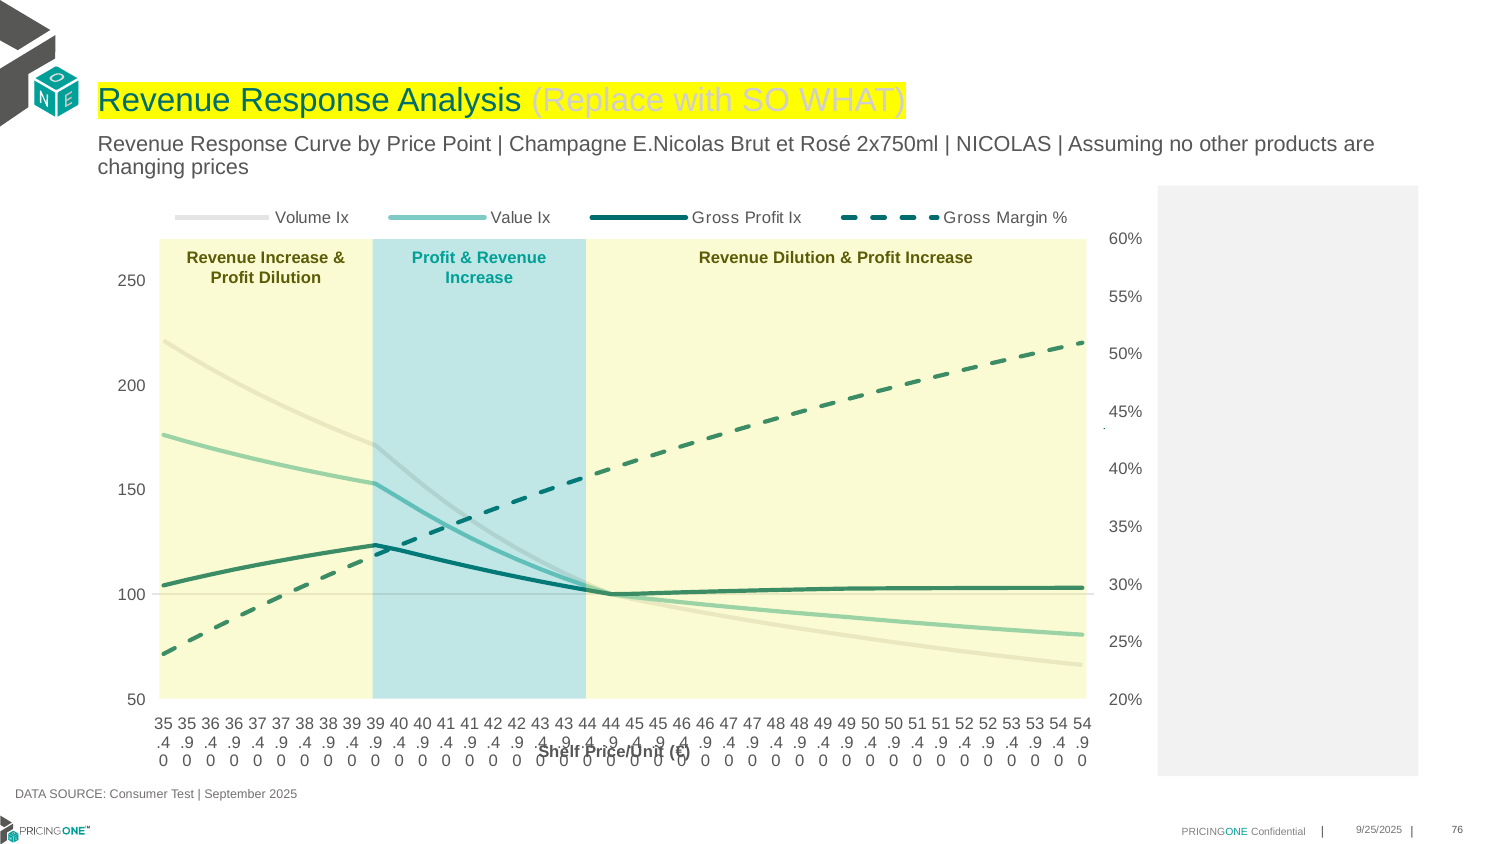

# Revenue Response Analysis (Replace with SO WHAT)

Revenue Response Curve by Price Point | Champagne E.Nicolas Brut et Rosé 2x750ml | NICOLAS | Assuming no other products are changing prices

### Chart:

| Category | Volume Ix | Value Ix | Gross Profit Ix | Gross Margin % |
|---|---|---|---|---|
| 35.40 | 221.1486352372163 | 176.06302674982152 | 104.17135045138359 | 0.2389830508474576 |
| 35.90 | 214.20658573330184 | 172.83187739178 | 106.86475546605709 | 0.24958217270195 |
| 36.40 | 207.67991411323368 | 169.7946656740186 | 109.39042246721546 | 0.2598901098901098 |
| 36.90 | 201.5333986503065 | 166.93503000358012 | 111.76351061008091 | 0.26991869918699196 |
| 37.40 | 195.7344534587341 | 164.23739472723443 | 113.99679193643412 | 0.2796791443850267 |
| 37.90 | 190.2534608728905 | 161.68738380994003 | 116.10122111174161 | 0.2891820580474935 |
| 38.40 | 185.06380231086806 | 159.2719958648482 | 118.08636828967406 | 0.2984374999999999 |
| 38.90 | 180.14170668971622 | 156.9796227090444 | 119.96073563524521 | 0.3074550128534704 |
| 39.40 | 175.4660048896311 | 154.79997636612964 | 121.7319833477062 | 0.316243654822335 |
| 39.90 | 171.0178493877952 | 152.72397045418785 | 123.40708953595896 | 0.32481203007518794 |
| 40.40 | 161.54398634164906 | 145.97432467772379 | 121.06804321595743 | 0.3331683168316832 |
| 40.90 | 152.24481345596948 | 139.1851242859397 | 118.33728261945056 | 0.3413202933985329 |
| 41.40 | 143.67532354594374 | 132.8783479588547 | 115.67623488164503 | 0.3492753623188405 |
| 41.90 | 135.78307764863607 | 127.02701218980879 | 113.10216267391952 | 0.35704057279236273 |
| 42.40 | 128.51893675309535 | 121.60525040396755 | 110.6293297440342 | 0.364622641509434 |
| 42.90 | 121.83550510529442 | 116.58696285105499 | 108.2680769198495 | 0.372027972027972 |
| 43.40 | 115.68640496201697 | 111.94517660186341 | 106.02440009325159 | 0.3792626728110599 |
| 43.90 | 110.02629097802266 | 107.652086583843 | 103.9001055115403 | 0.3863325740318907 |
| 44.40 | 104.81135213486435 | 103.67958296655661 | 101.89344144068659 | 0.3932432432432433 |
| 44.90 | 100.0 | 100.0 | 100.0 | 0.4 |
| 45.40 | 97.45224328580515 | 98.51422731418037 | 100.16527901202457 | 0.4066079295154186 |
| 45.90 | 95.22393705138619 | 97.30066243076136 | 100.52593800079524 | 0.41307189542483663 |
| 46.40 | 93.08640348659361 | 96.13257522169614 | 100.86088039248946 | 0.41939655172413803 |
| 46.90 | 91.03482185862711 | 95.00786528411926 | 101.17232986070135 | 0.42558635394456296 |
| 47.40 | 89.06464665516539 | 93.9245162576155 | 101.46228677977078 | 0.4316455696202533 |
| 47.90 | 87.17159628146098 | 92.88059836738046 | 101.73255334406586 | 0.43757828810020877 |
| 48.40 | 85.35164050357328 | 91.87426891690268 | 101.98475530104017 | 0.44338842975206616 |
| 48.90 | 83.60098720430335 | 90.90377124838909 | 102.22036074646441 | 0.4490797546012271 |
| 49.40 | 81.91606894543543 | 89.9674326581305 | 102.44069646517147 | 0.4546558704453442 |
| 49.90 | 80.29352972019137 | 89.063661675214 | 102.64696227035597 | 0.46012024048096195 |
| 50.40 | 78.64079309755041 | 88.08894695324075 | 102.72344131784703 | 0.4654761904761905 |
| 50.90 | 77.04118619412343 | 87.13832584485561 | 102.77877623670364 | 0.4707269155206288 |
| 51.40 | 75.50175087080257 | 86.22176096832054 | 102.82699478284134 | 0.47587548638132304 |
| 51.90 | 74.01943801562525 | 85.33767883844426 | 102.8688849036751 | 0.48092485549132946 |
| 52.40 | 72.59139865462828 | 84.48460877247102 | 102.9051787164162 | 0.48587786259541993 |
| 52.90 | 71.2149656982372 | 83.66117201572102 | 102.9365539825299 | 0.49073724007561437 |
| 53.40 | 69.8876376118013 | 82.86607199975708 | 102.96363536794327 | 0.4955056179775281 |
| 53.90 | 68.60706384693646 | 82.0980856781854 | 102.98699561878651 | 0.5001855287569573 |
| 54.40 | 67.37103188166847 | 81.35605588554228 | 103.00715676339726 | 0.5047794117647059 |
| 54.90 | 66.1774557234079 | 80.63888465956582 | 103.02459142686442 | 0.5092896174863389 |
Revenue Increase & Profit Dilution
Profit & Revenue Increase
Revenue Dilution & Profit Increase

DATA SOURCE: Consumer Test | September 2025

9/25/2025
76